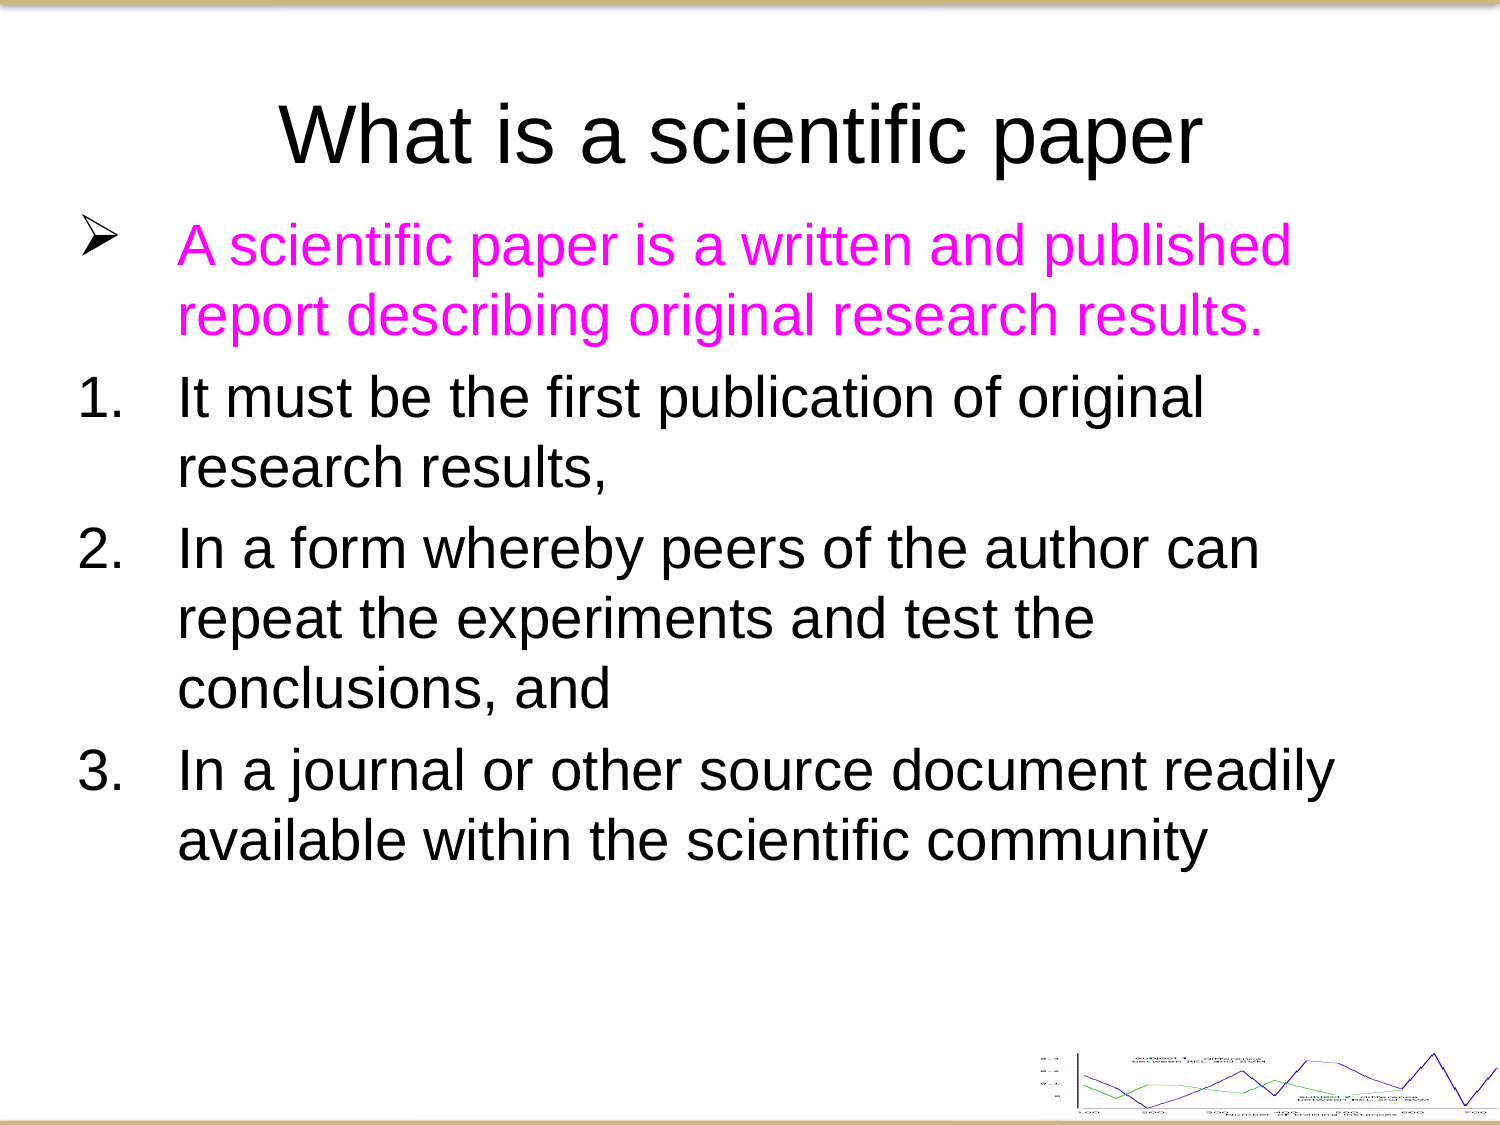

What is a scientific paper
A scientific paper is a written and published report describing original research results.
It must be the first publication of original research results,
In a form whereby peers of the author can repeat the experiments and test the conclusions, and
In a journal or other source document readily available within the scientific community